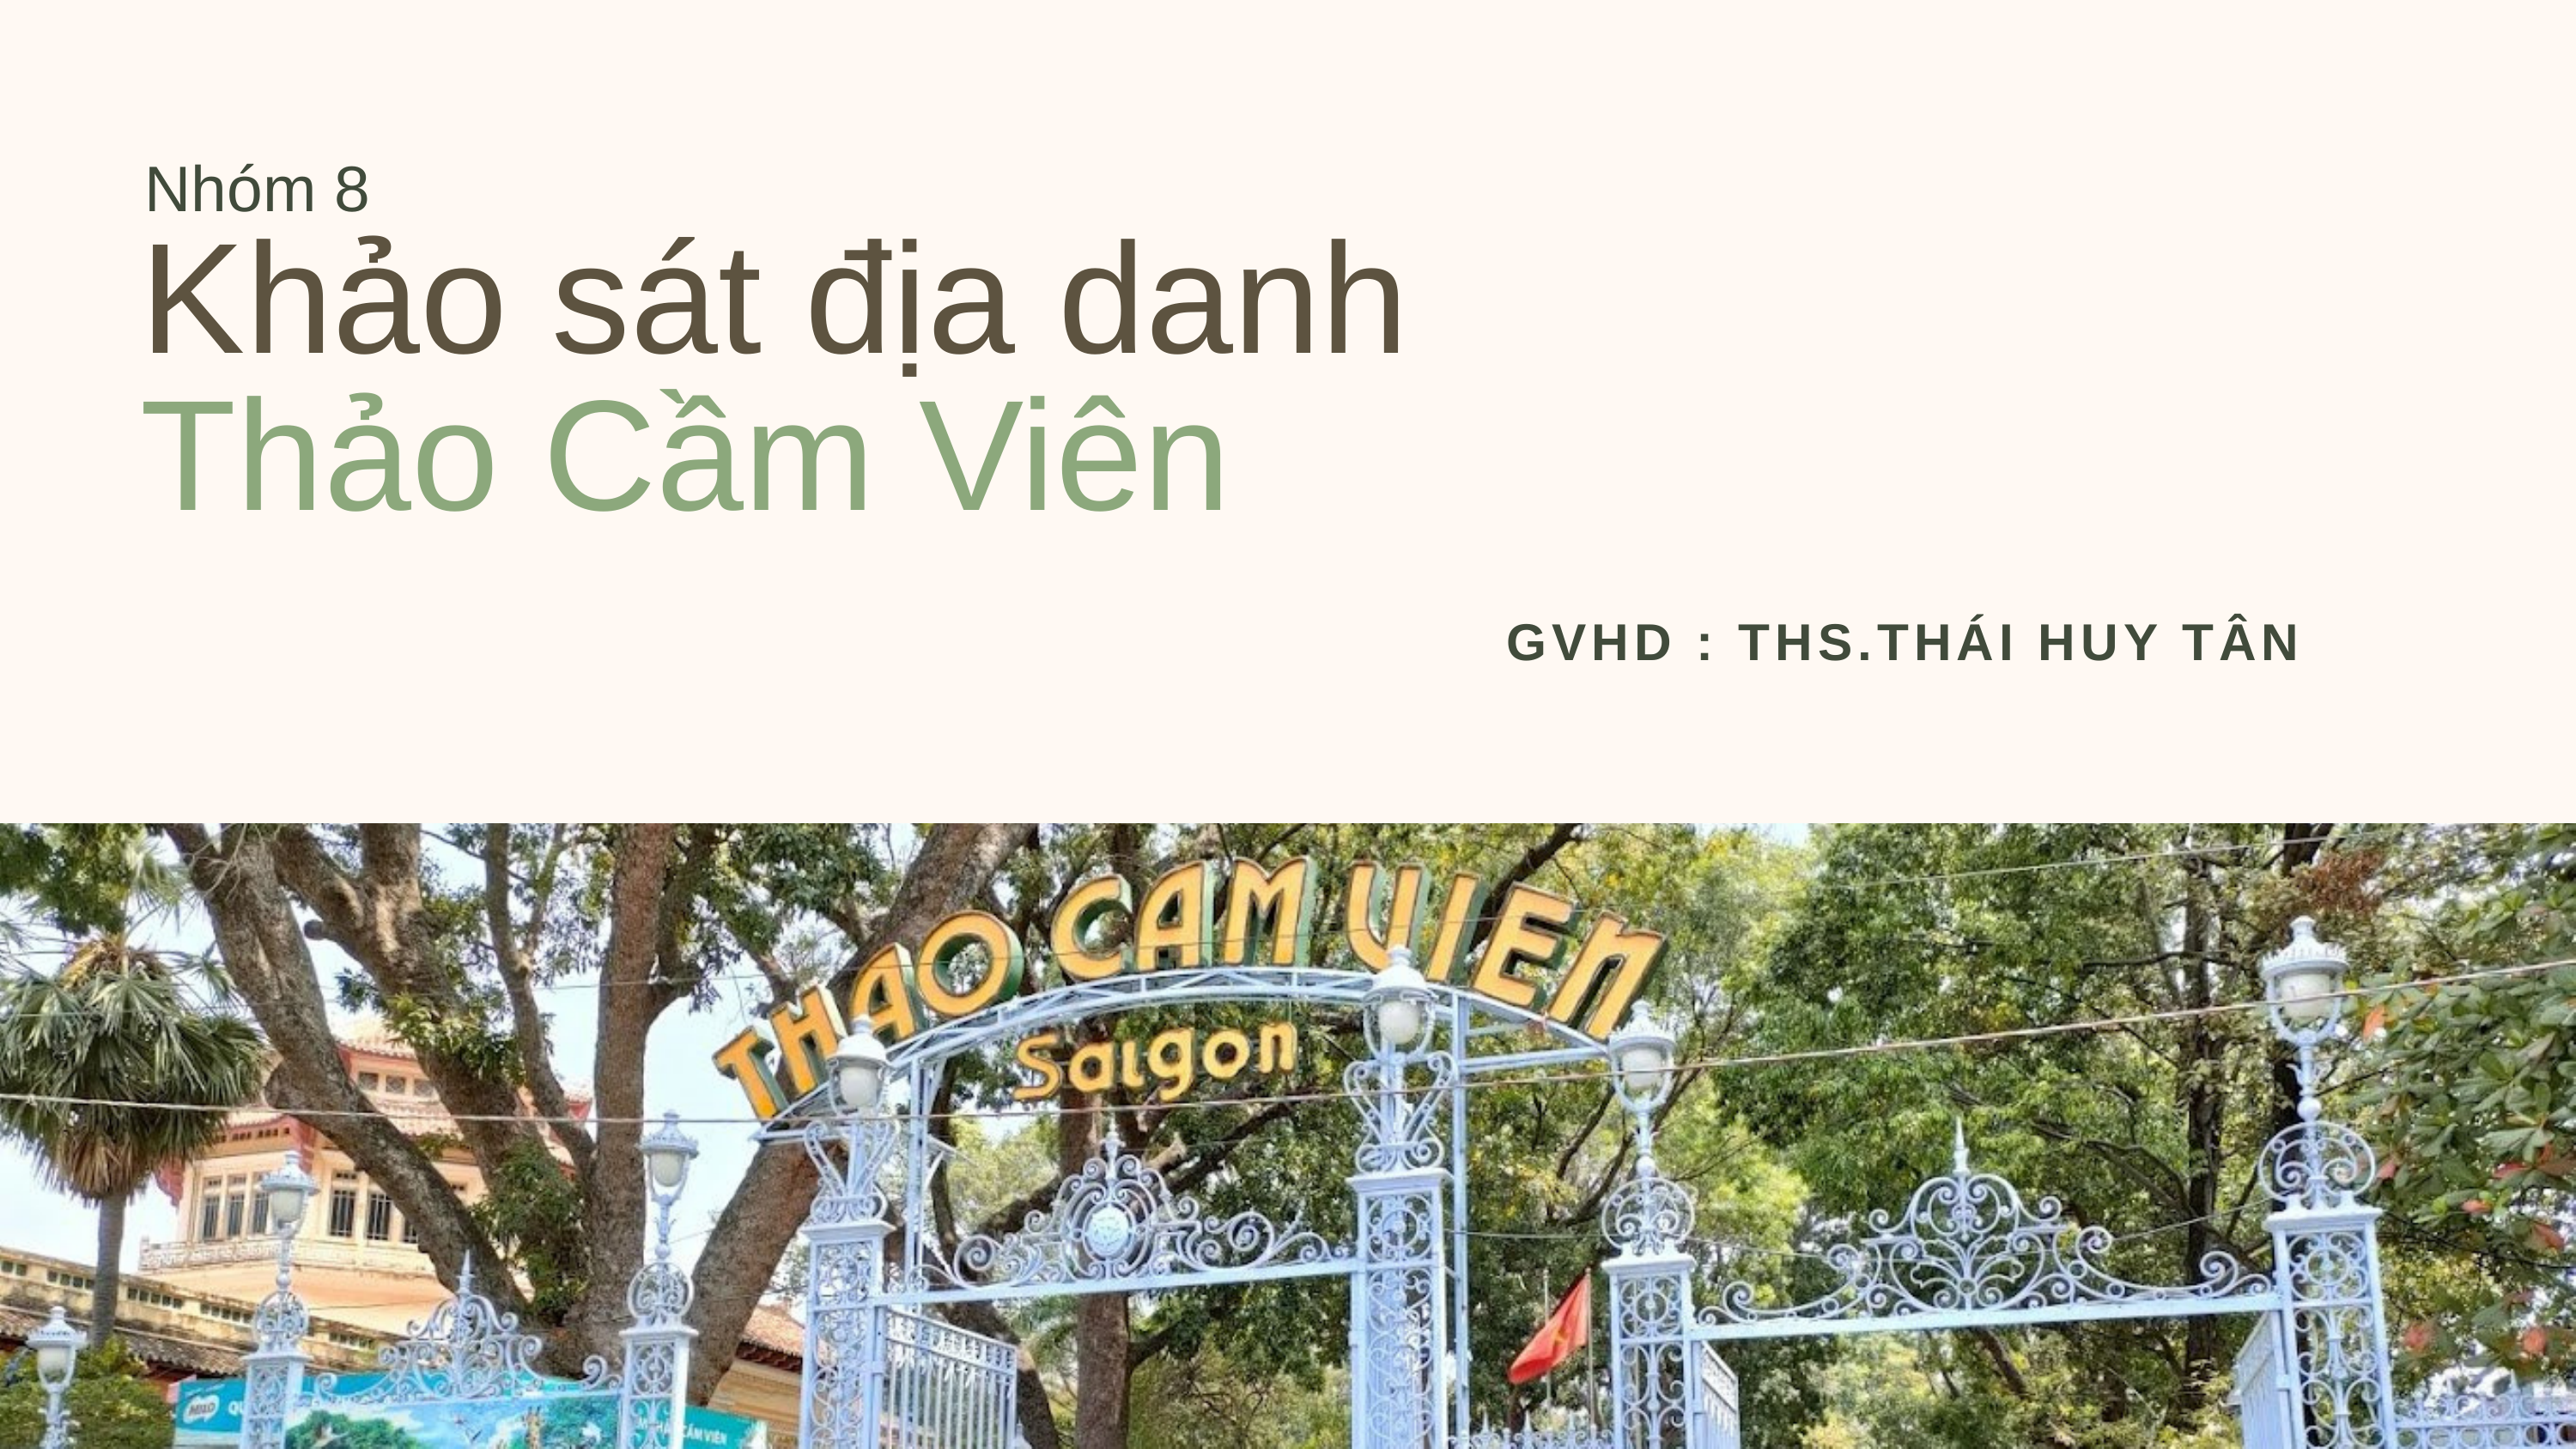

Nhóm 8
Khảo sát địa danh Thảo Cầm Viên
GVHD : THS.THÁI HUY TÂN